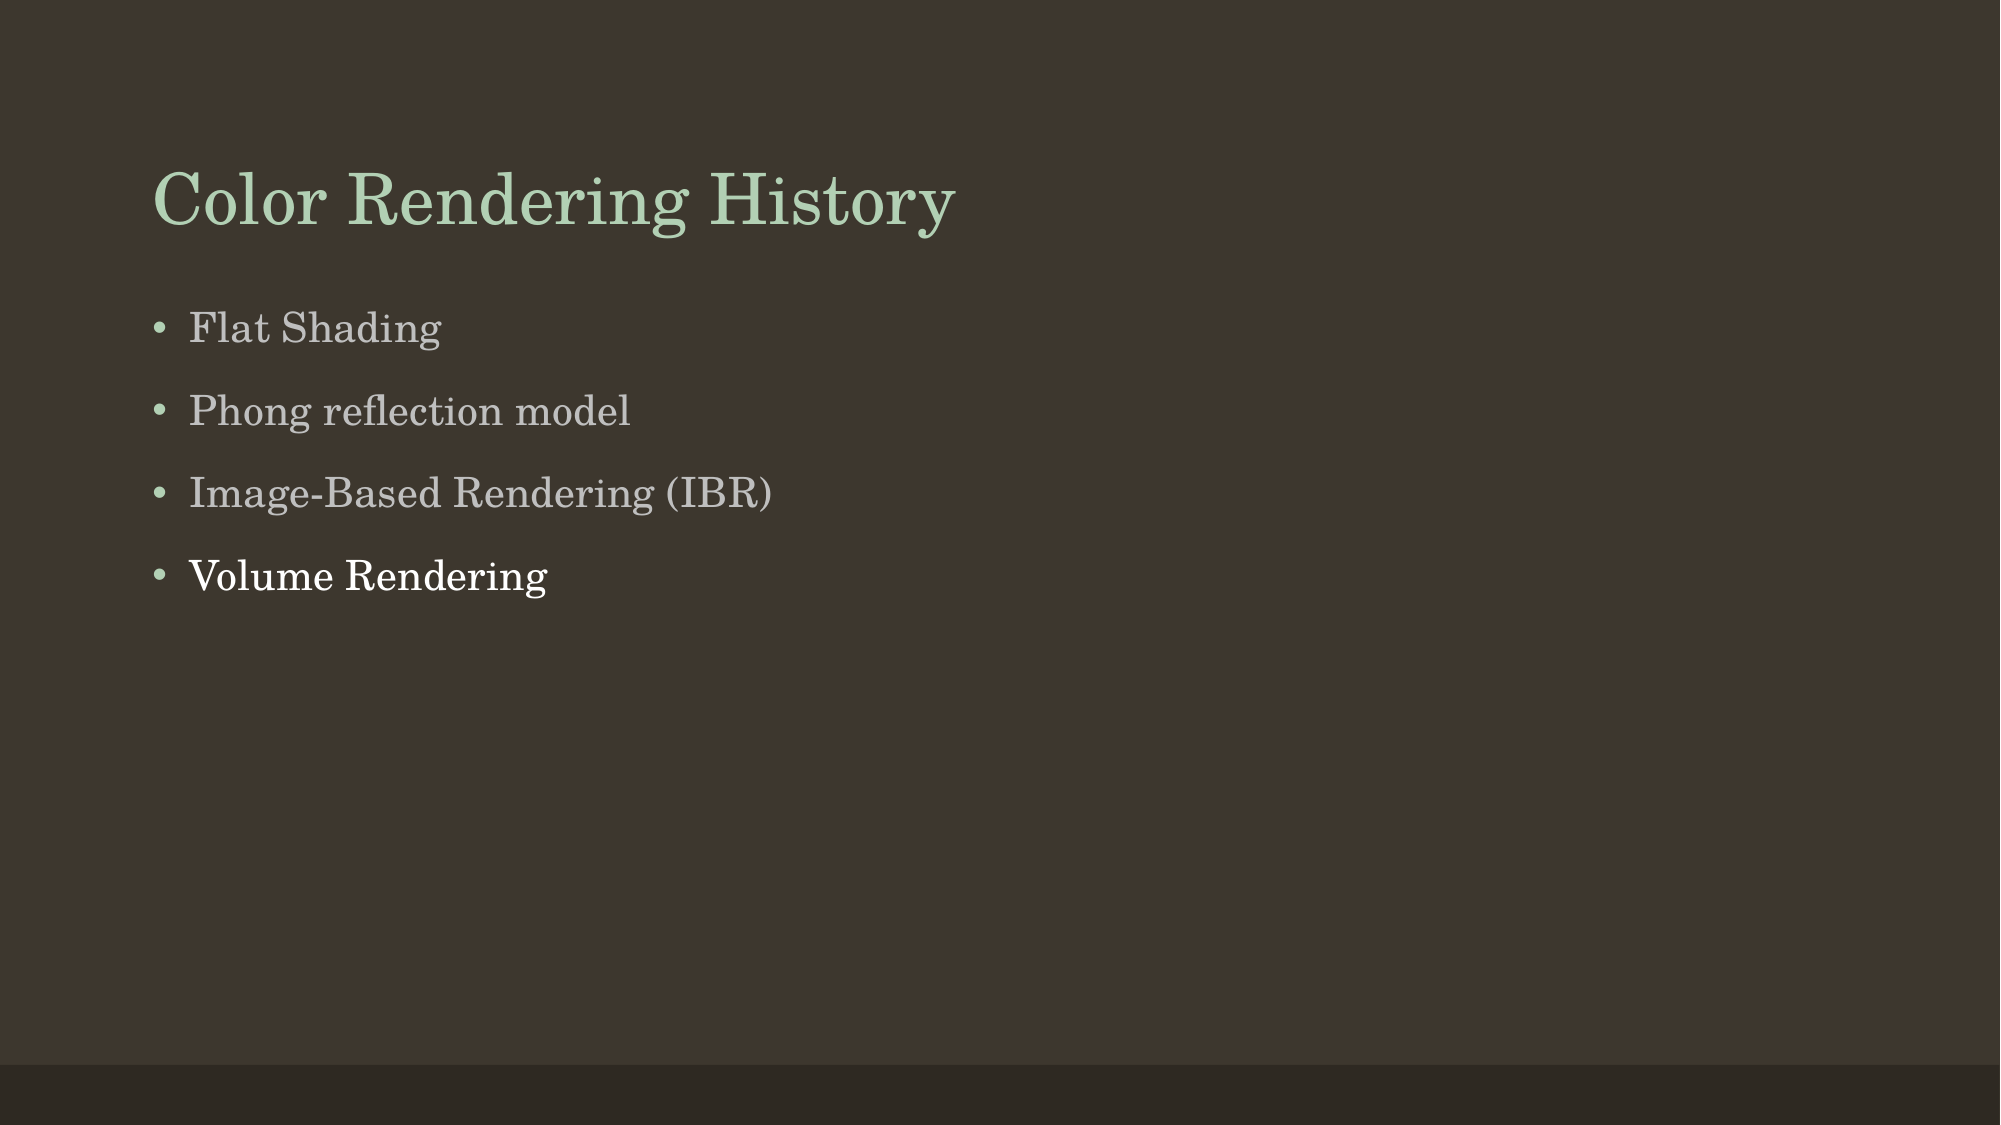

# Color Rendering History
Flat Shading
Phong reflection model
Image-Based Rendering (IBR)
Volume Rendering